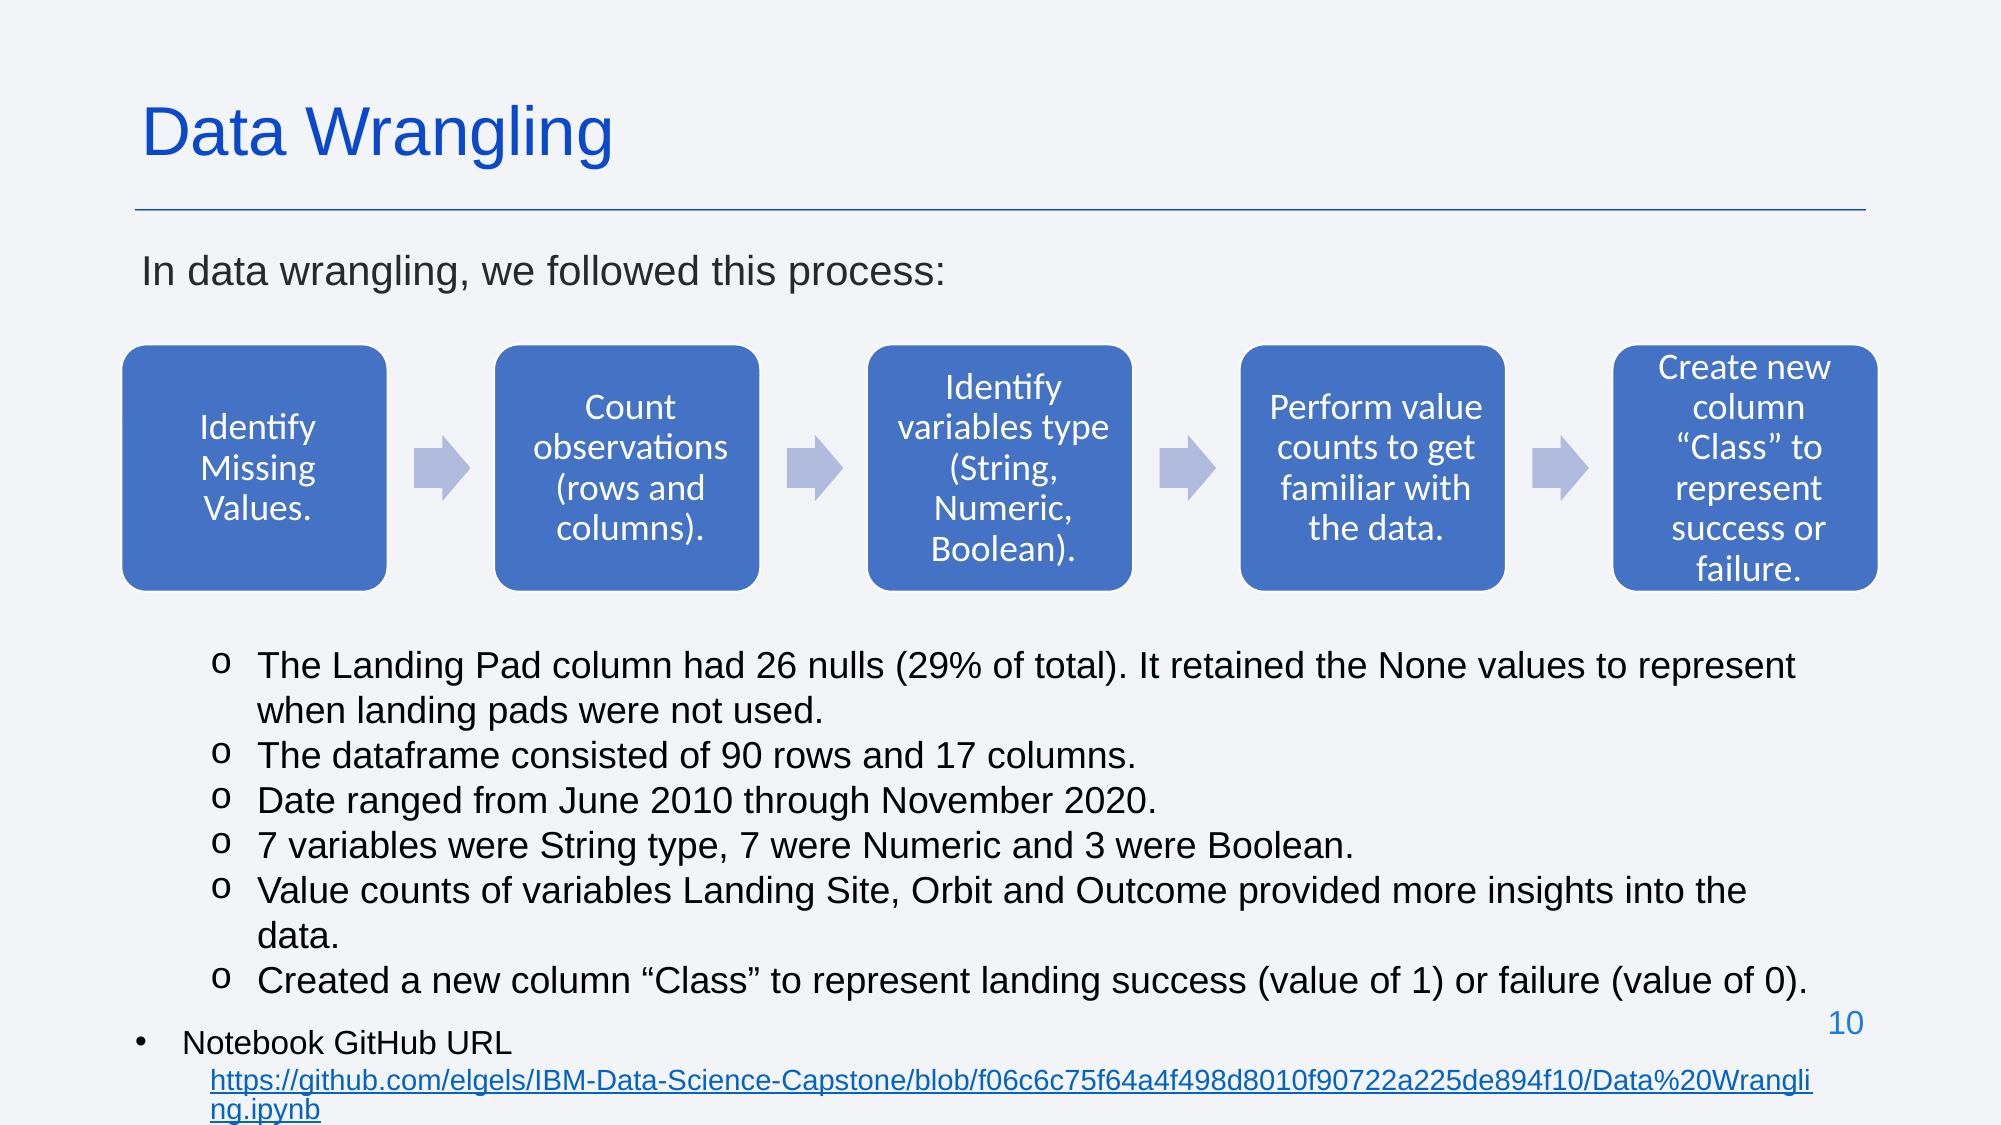

Data Wrangling
In data wrangling, we followed this process:

Identify Missing Values.

Count observations (rows and columns).

Identify variables type (String, Numeric, Boolean).

Perform value counts to get familiar with the data.

Create new  column “Class” to represent success or failure.
The Landing Pad column had 26 nulls (29% of total). It retained the None values to represent when landing pads were not used.
The dataframe consisted of 90 rows and 17 columns.
Date ranged from June 2010 through November 2020.
7 variables were String type, 7 were Numeric and 3 were Boolean.
Value counts of variables Landing Site, Orbit and Outcome provided more insights into the data.
Created a new column “Class” to represent landing success (value of 1) or failure (value of 0).

Notebook GitHub URL
https://github.com/elgels/IBM-Data-Science-Capstone/blob/f06c6c75f64a4f498d8010f90722a225de894f10/Data%20Wrangling.ipynb

10